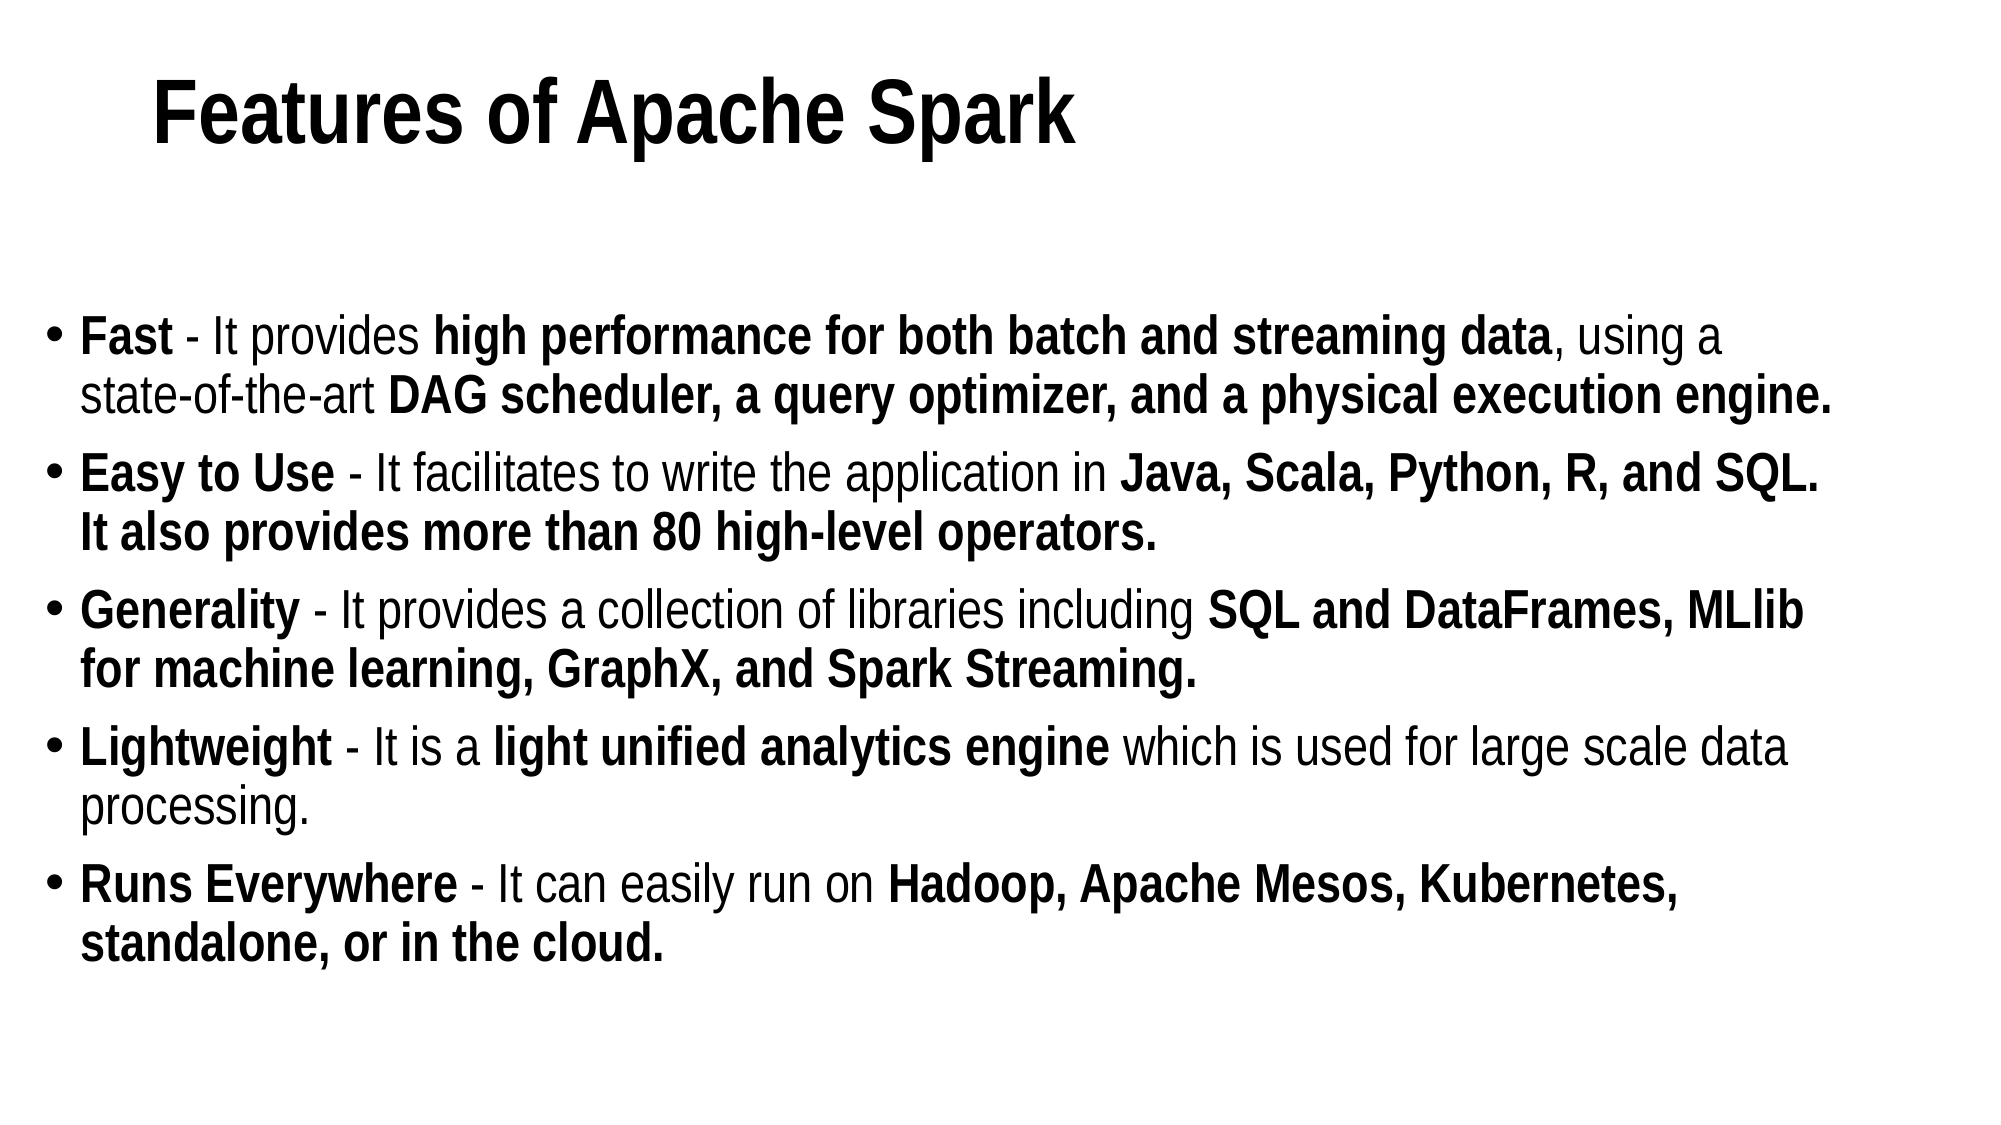

# Features of Apache Spark
Fast - It provides high performance for both batch and streaming data, using a state-of-the-art DAG scheduler, a query optimizer, and a physical execution engine.
Easy to Use - It facilitates to write the application in Java, Scala, Python, R, and SQL. It also provides more than 80 high-level operators.
Generality - It provides a collection of libraries including SQL and DataFrames, MLlib for machine learning, GraphX, and Spark Streaming.
Lightweight - It is a light unified analytics engine which is used for large scale data processing.
Runs Everywhere - It can easily run on Hadoop, Apache Mesos, Kubernetes, standalone, or in the cloud.